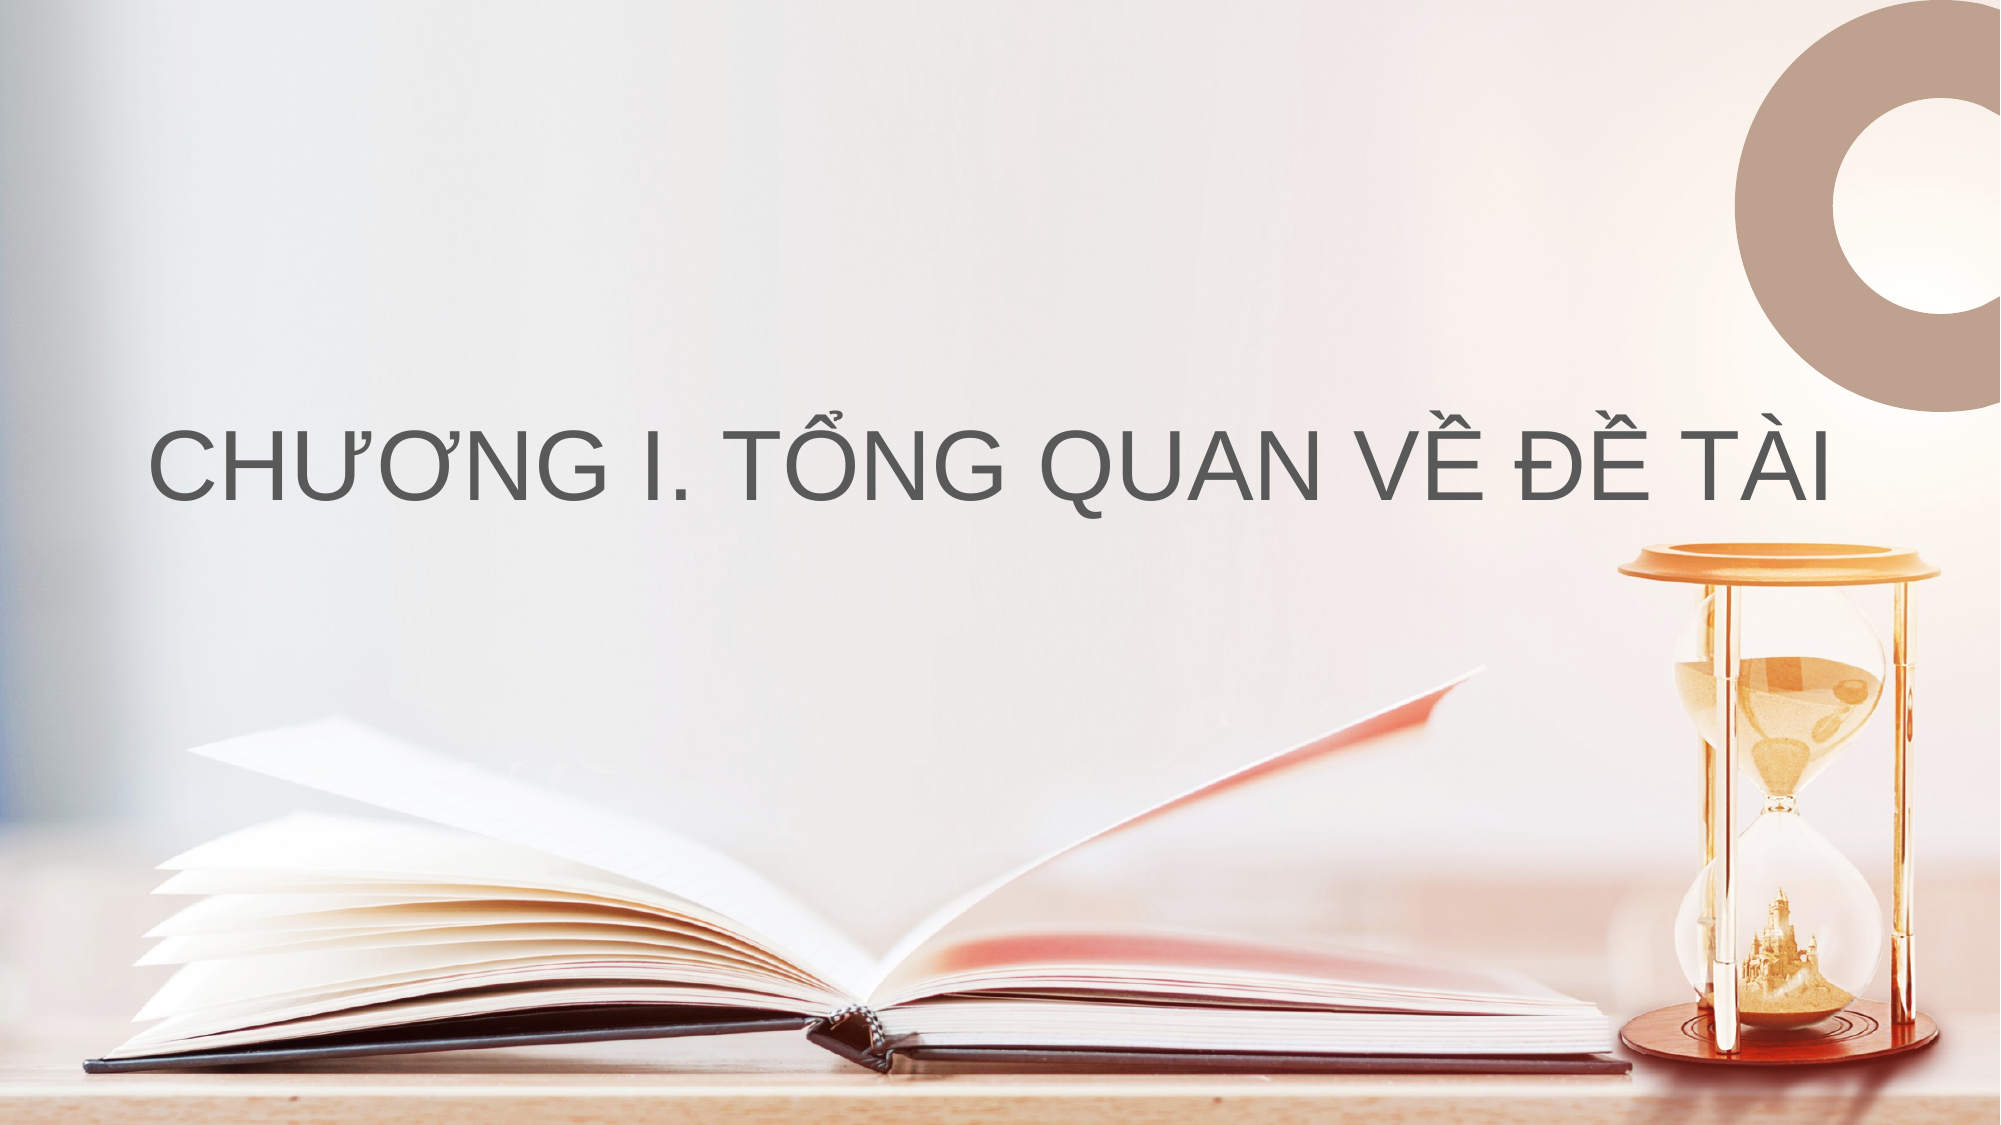

CHƯƠNG I. TỔNG QUAN VỀ ĐỀ TÀI